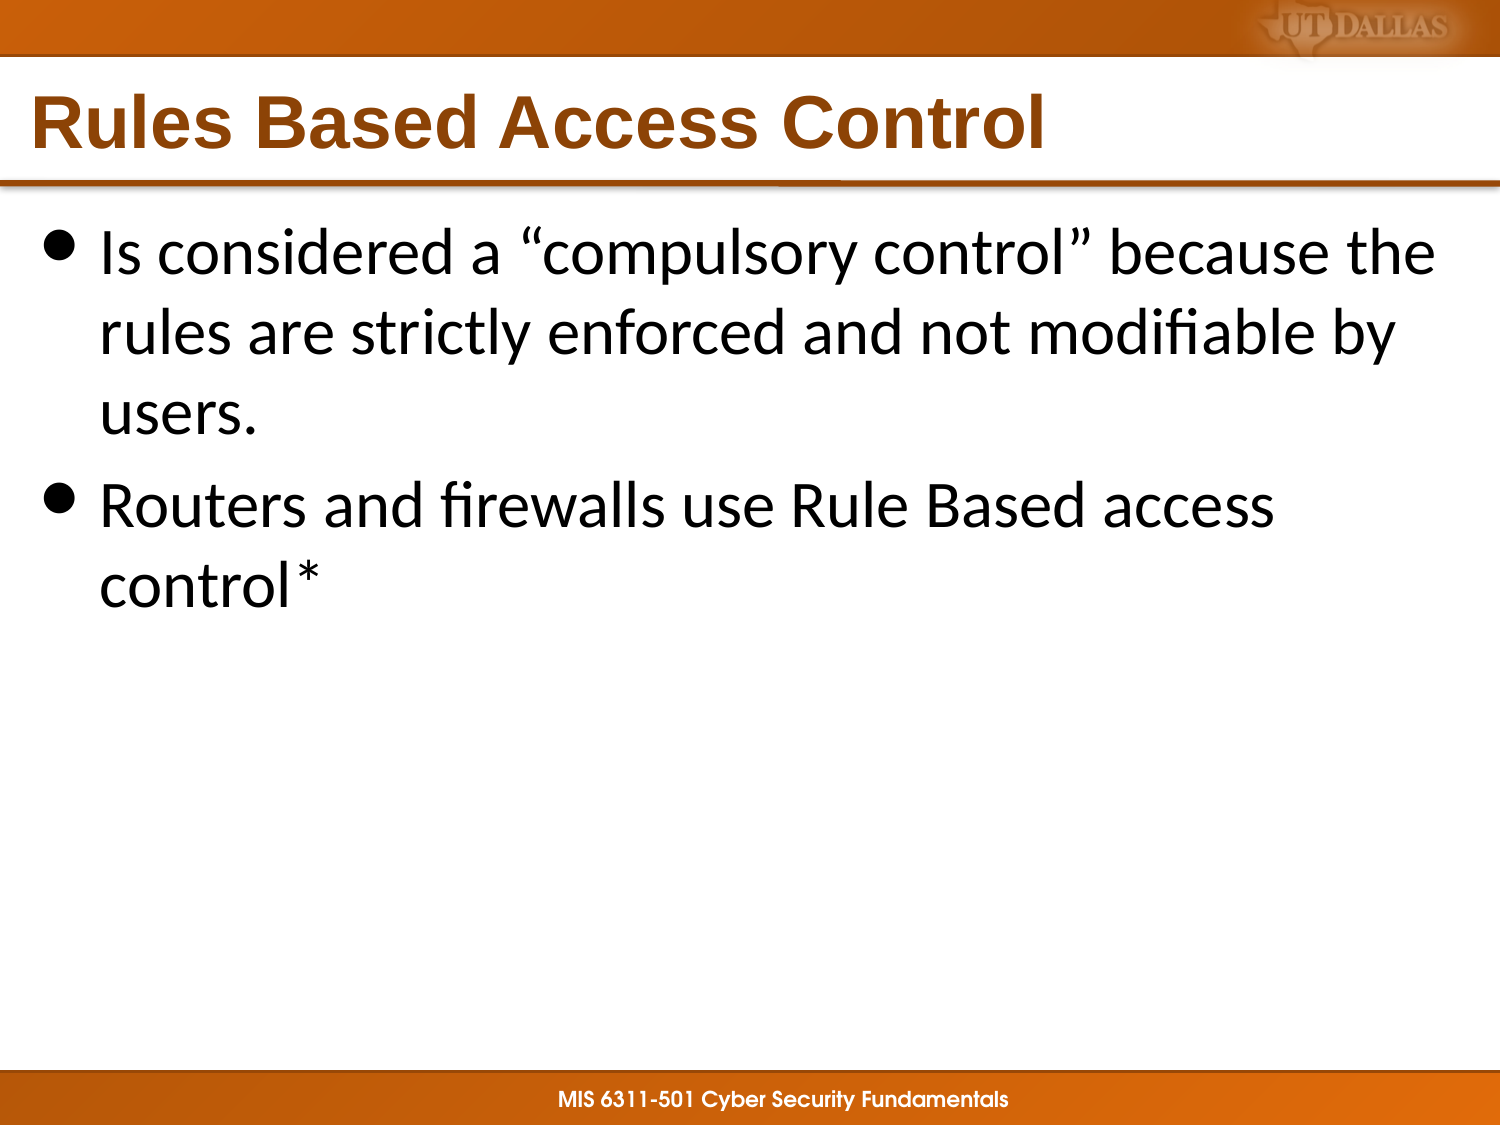

# Rules Based Access Control
Is considered a “compulsory control” because the rules are strictly enforced and not modifiable by users.
Routers and firewalls use Rule Based access control*